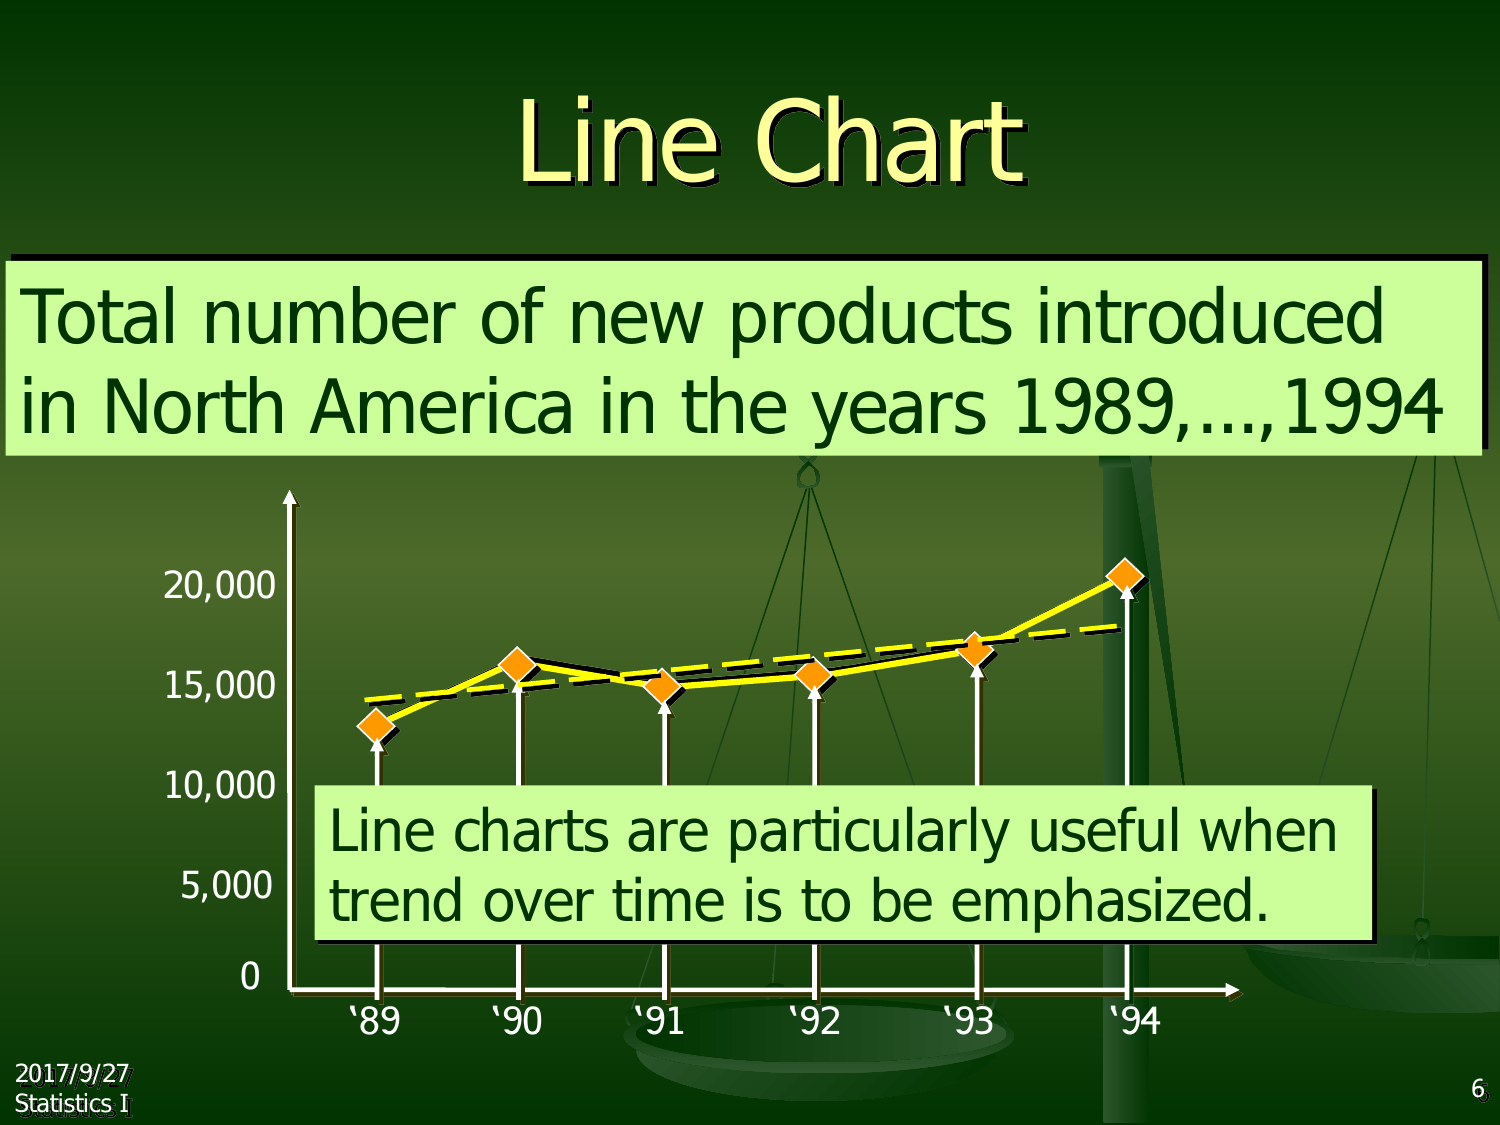

# Line Chart
Total number of new products introduced in North America in the years 1989,…,1994

20,000

15,000

10,000
Line charts are particularly useful when
trend over time is to be emphasized.
5,000
0
‘89        ‘90        ‘91         ‘92         ‘93          ‘94

2017/9/27
Statistics I
6